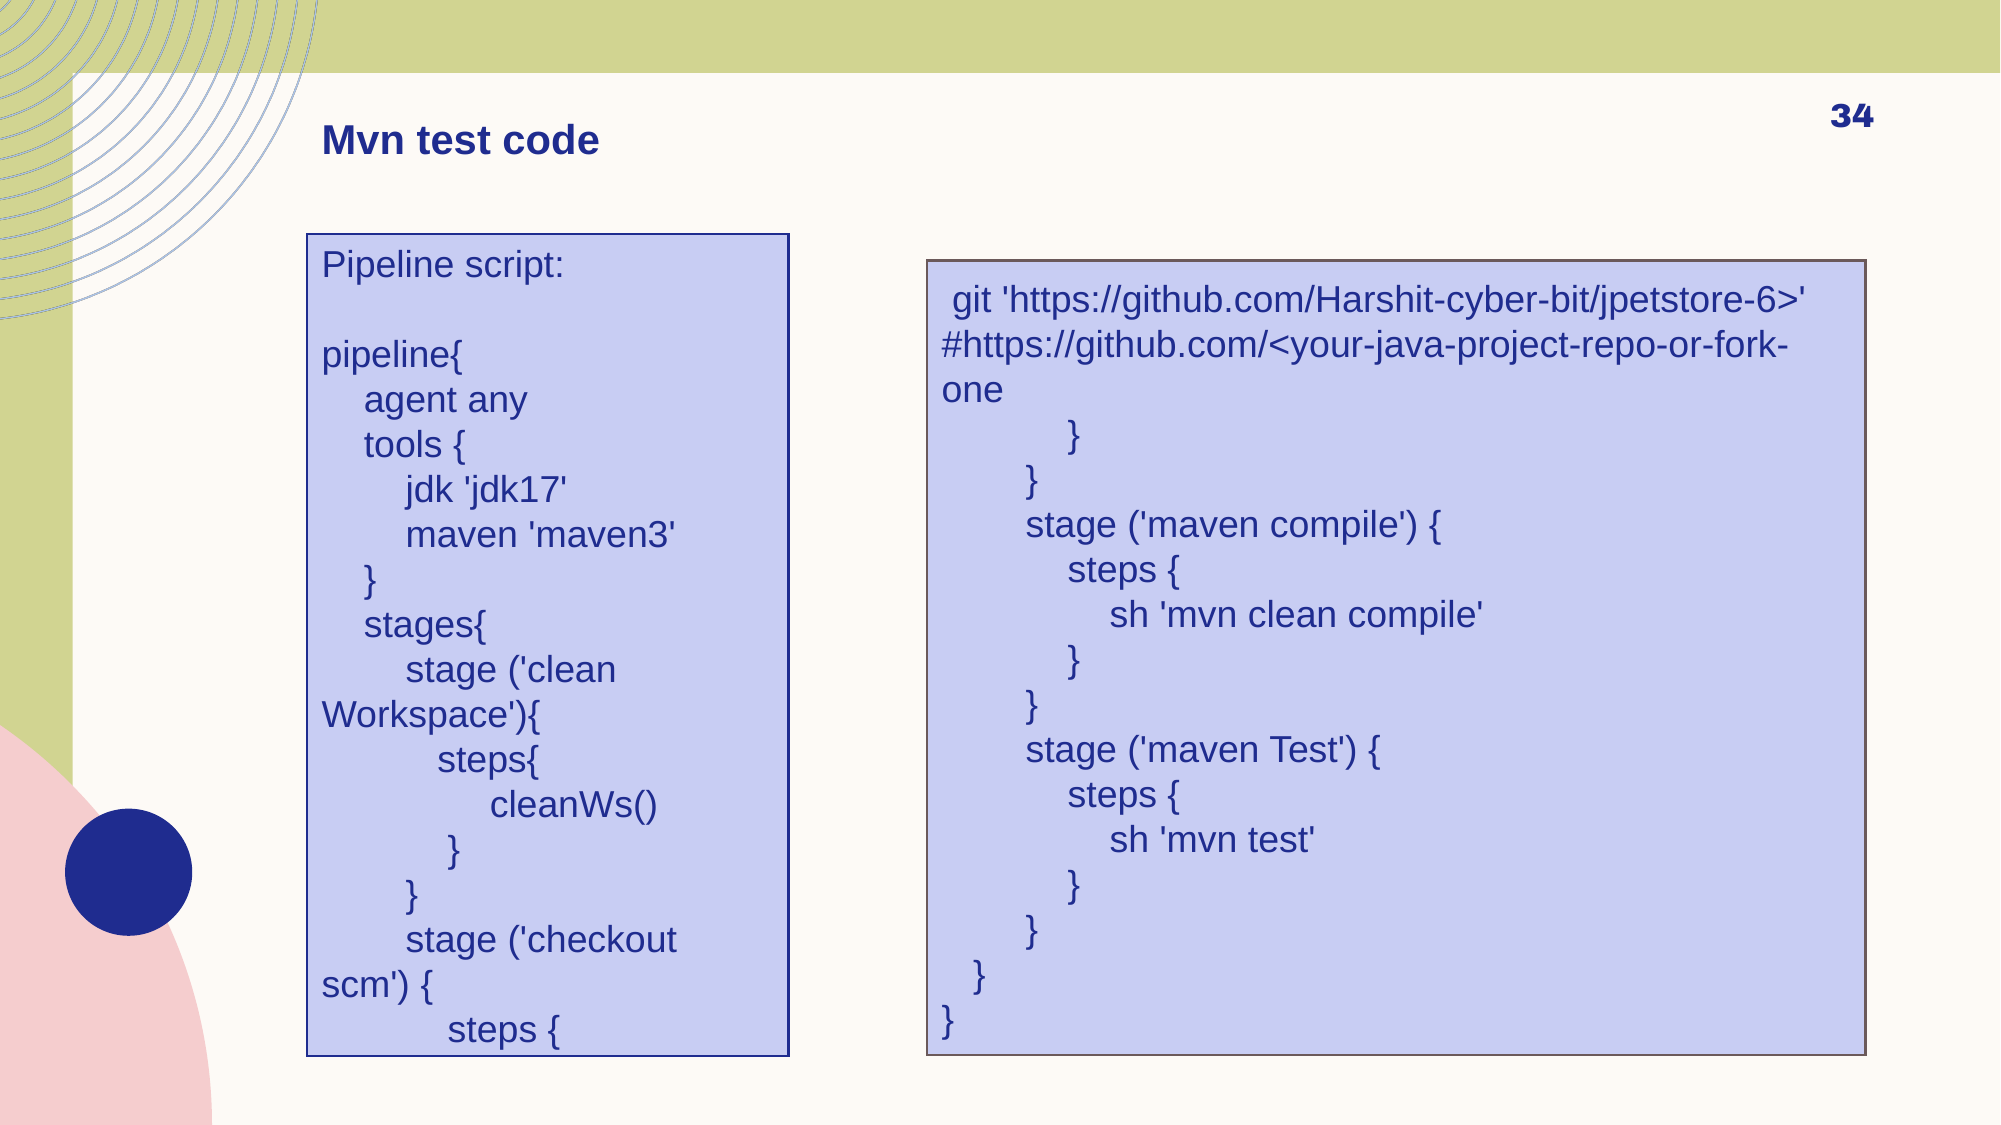

34
Mvn test code
Pipeline script:

pipeline{
    agent any
    tools {
        jdk 'jdk17'
        maven 'maven3'
    }
    stages{
        stage ('clean Workspace'){
           steps{
                cleanWs()
            }
        }
        stage ('checkout scm') {
            steps {
 git 'https://github.com/Harshit-cyber-bit/jpetstore-6>' #https://github.com/<your-java-project-repo-or-fork-one
            }
        }
        stage ('maven compile') {
            steps {
                sh 'mvn clean compile'
            }
        }
        stage ('maven Test') {
            steps {
                sh 'mvn test'
            }
        }
   }
}